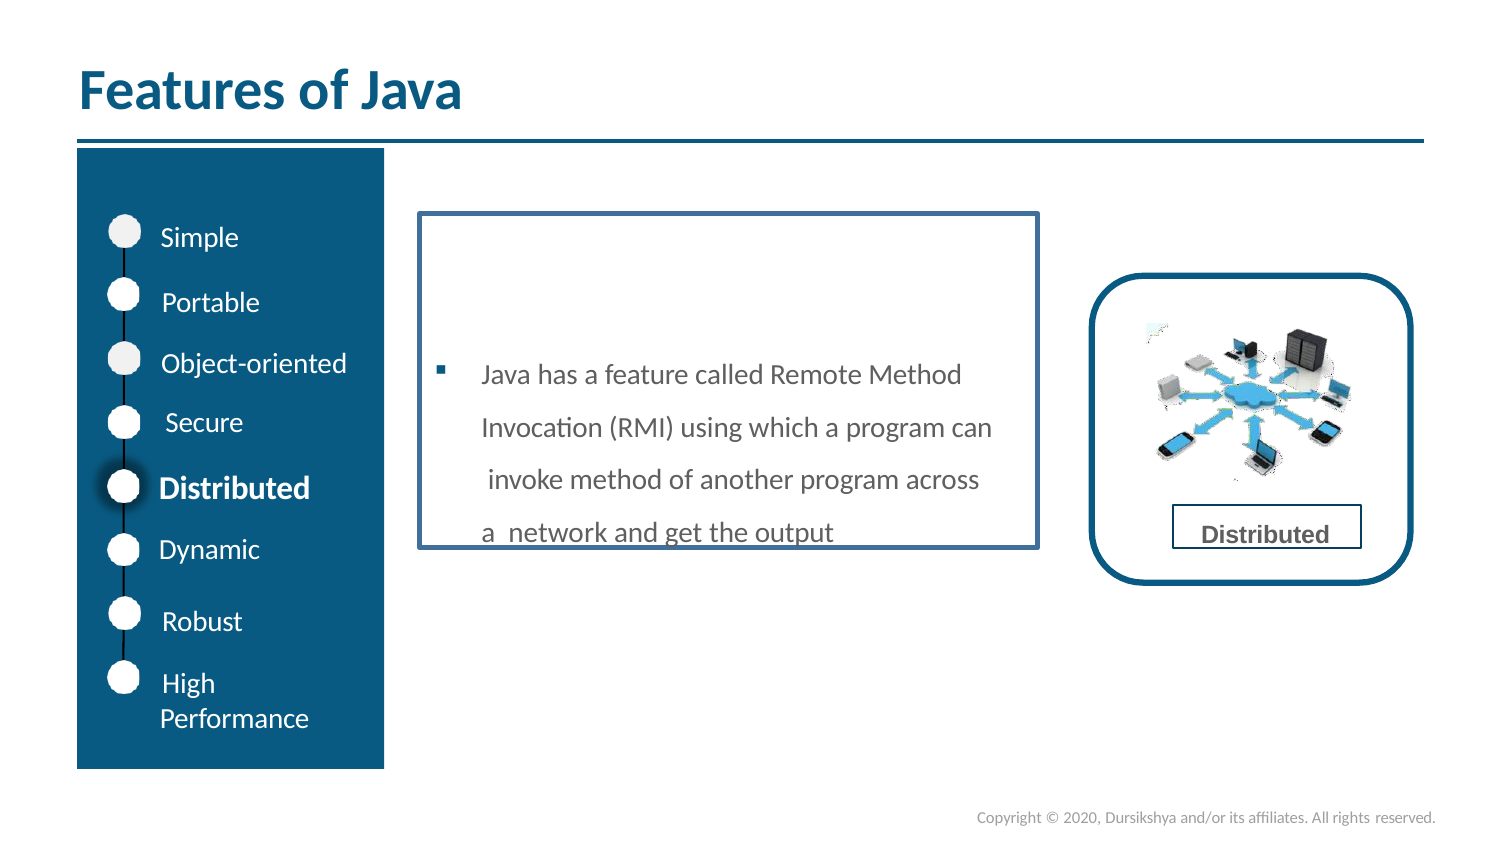

# Features of Java

Simple

Portable
Object-oriented  Secure  Distributed  Dynamic

Robust

High Performance

Java has a feature called Remote Method  Invocation (RMI) using which a program can  invoke method of another program across a  network and get the output

Distributed
Copyright © 2020, Dursikshya and/or its affiliates. All rights reserved.